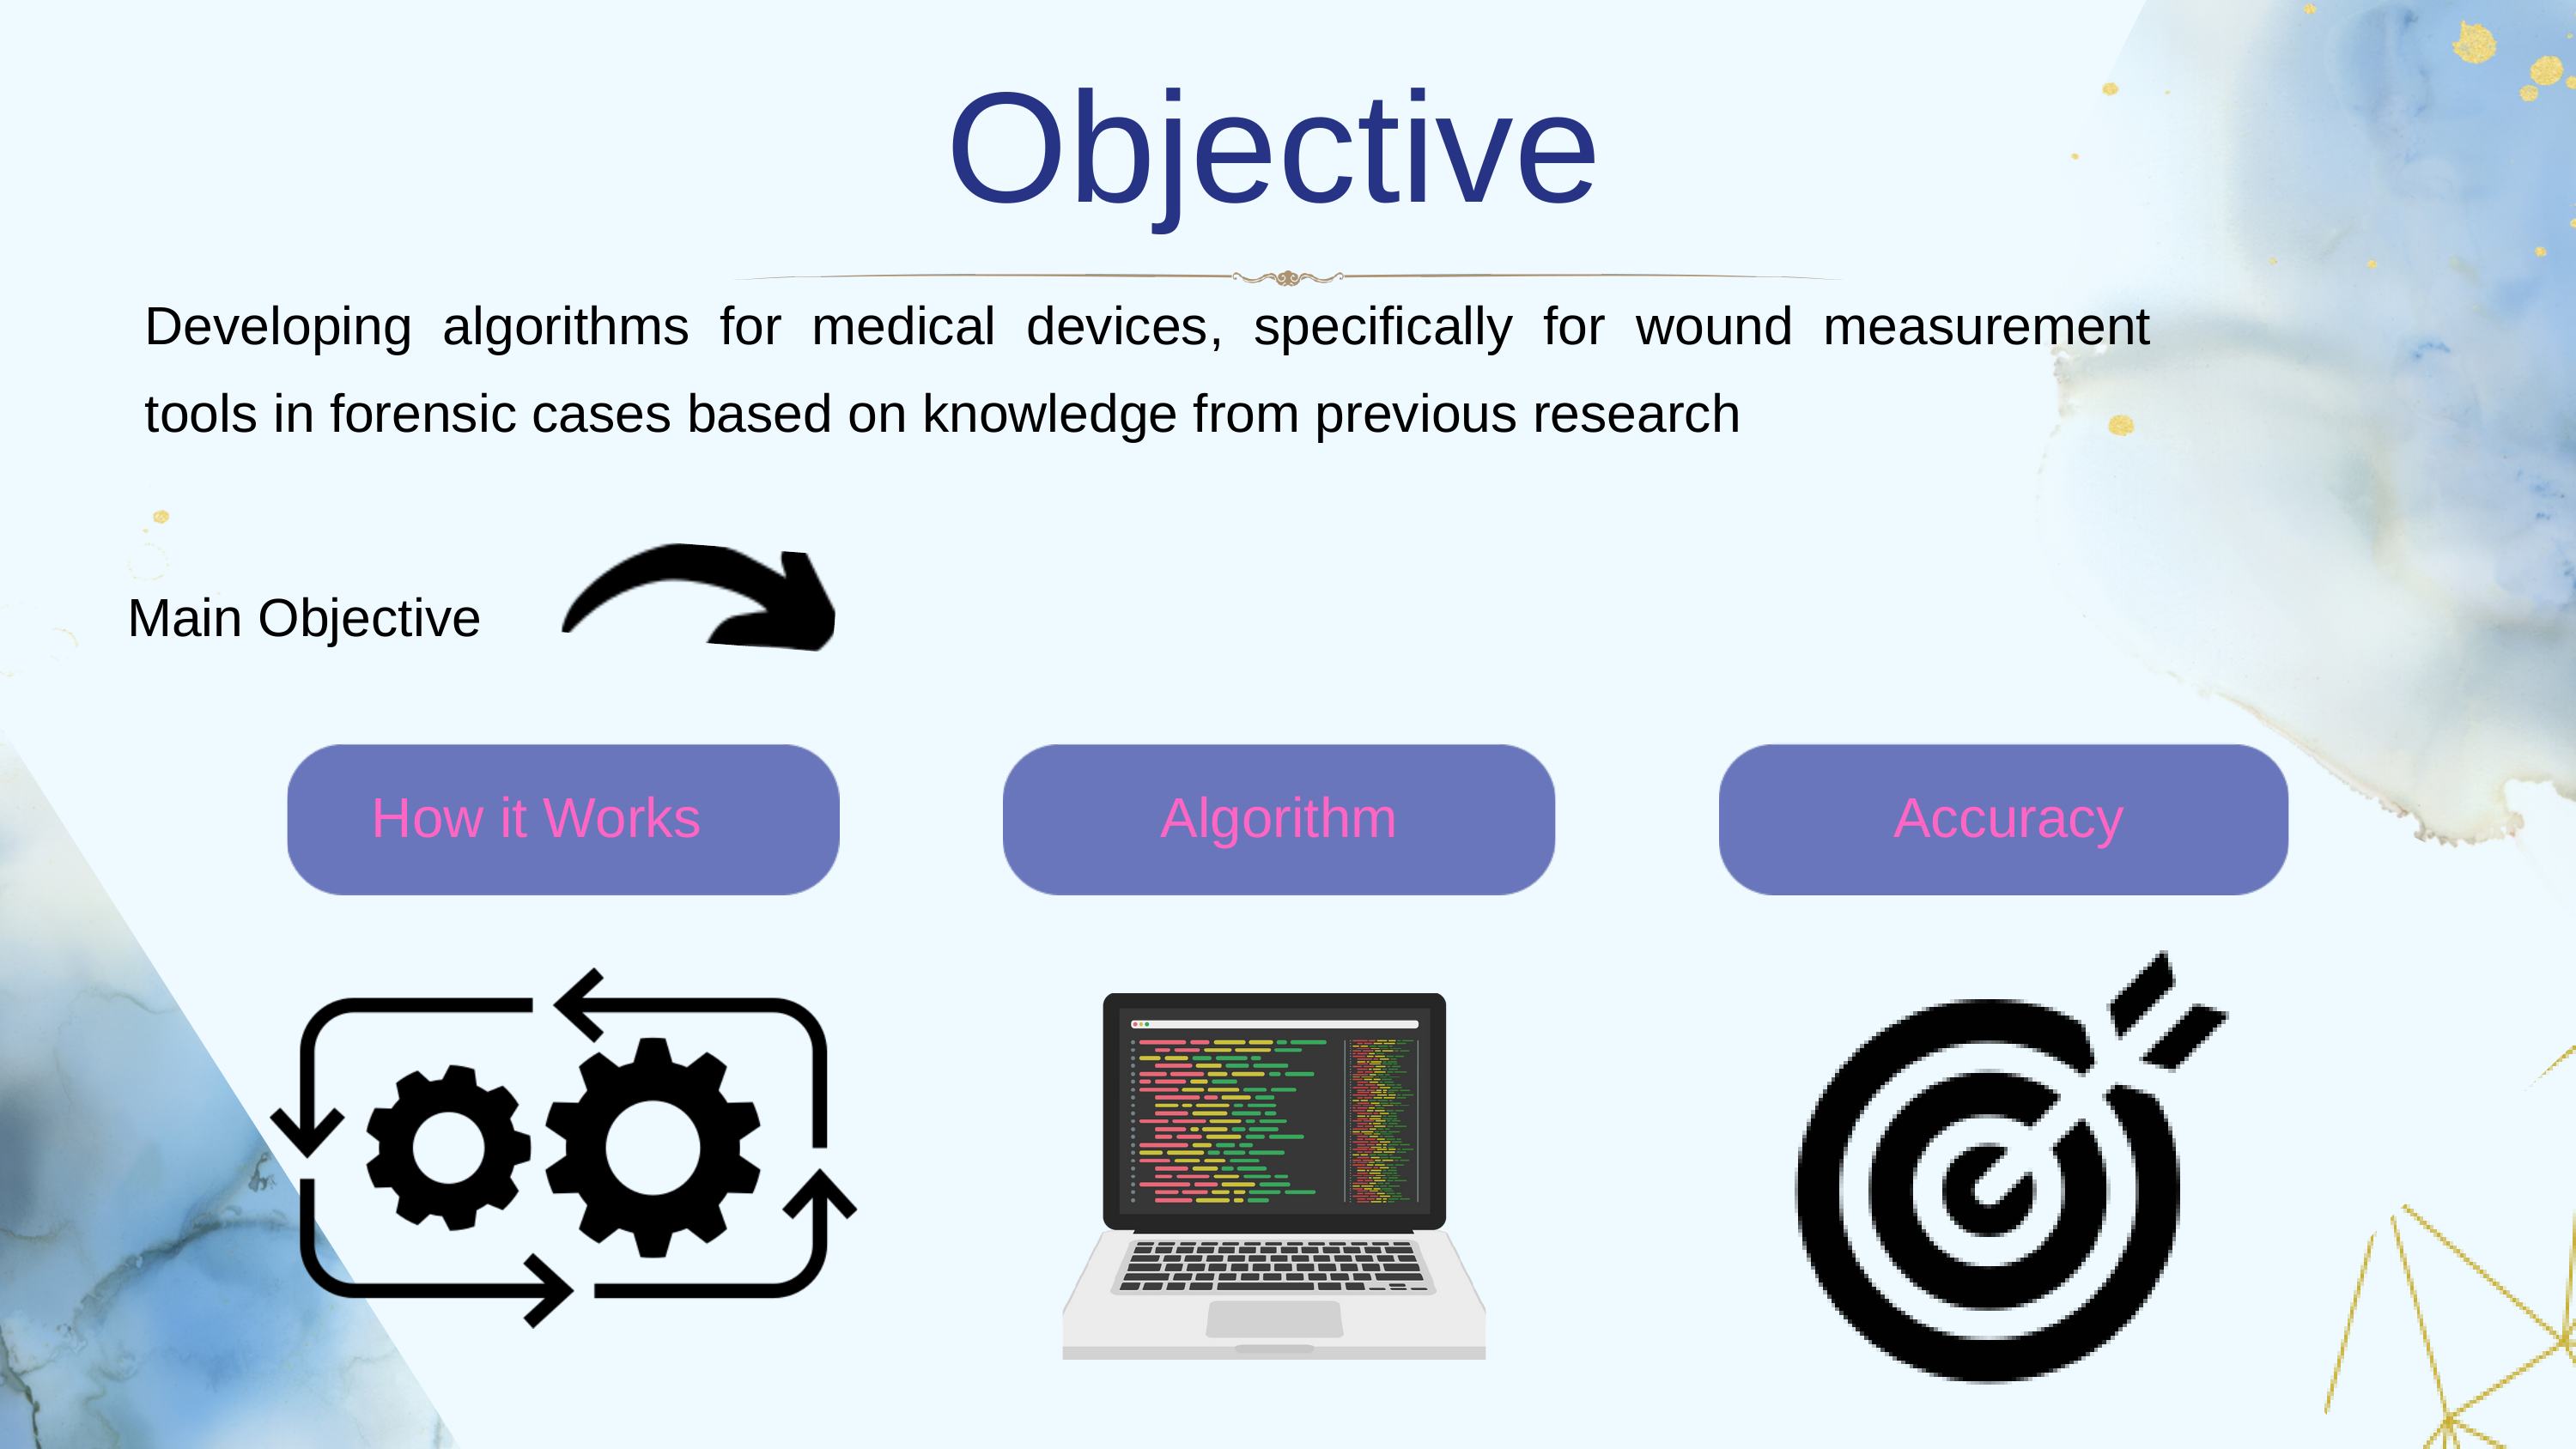

Objective
Developing algorithms for medical devices, specifically for wound measurement tools in forensic cases based on knowledge from previous research

Main Objective

How it Works
Algorithm
Accuracy